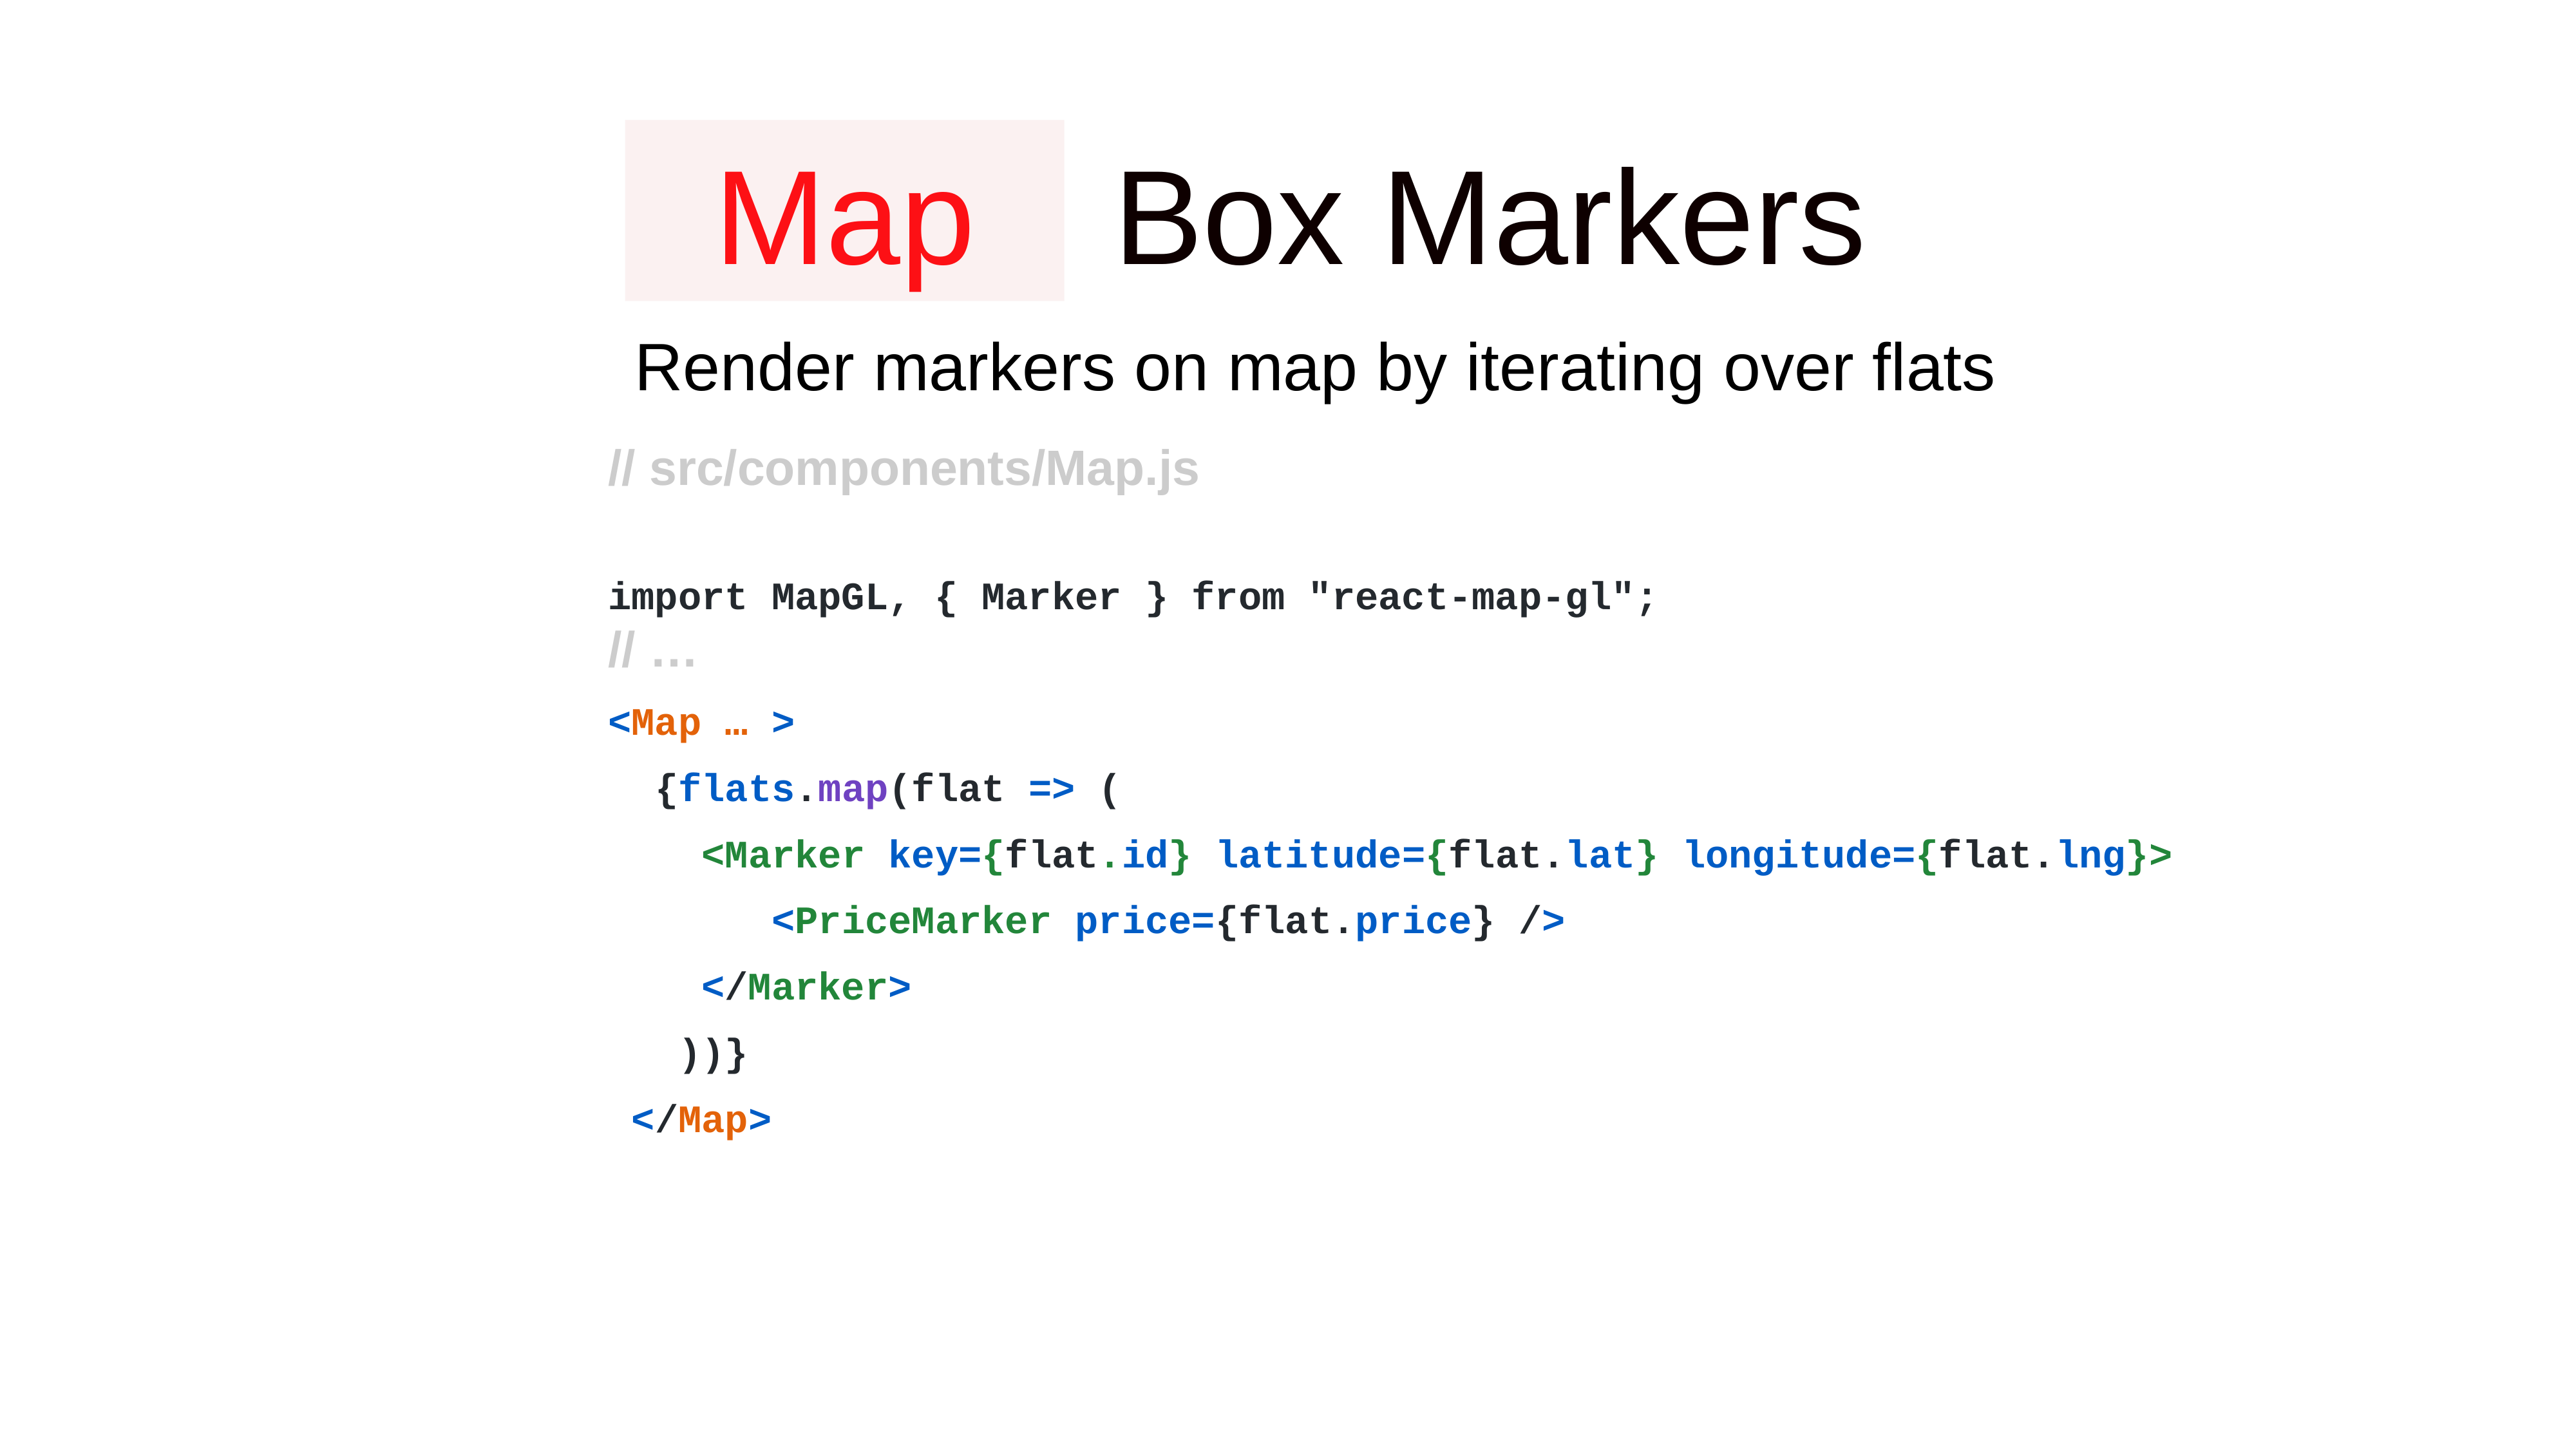

Map
Box Markers
Render markers on map by iterating over flats
// src/components/Map.js

import MapGL, { Marker } from "react-map-gl";
// …
<Map … >
  {flats.map(flat => (
    <Marker key={flat.id} latitude={flat.lat} longitude={flat.lng}>
       <PriceMarker price={flat.price} />
    </Marker>
   ))}
 </Map>